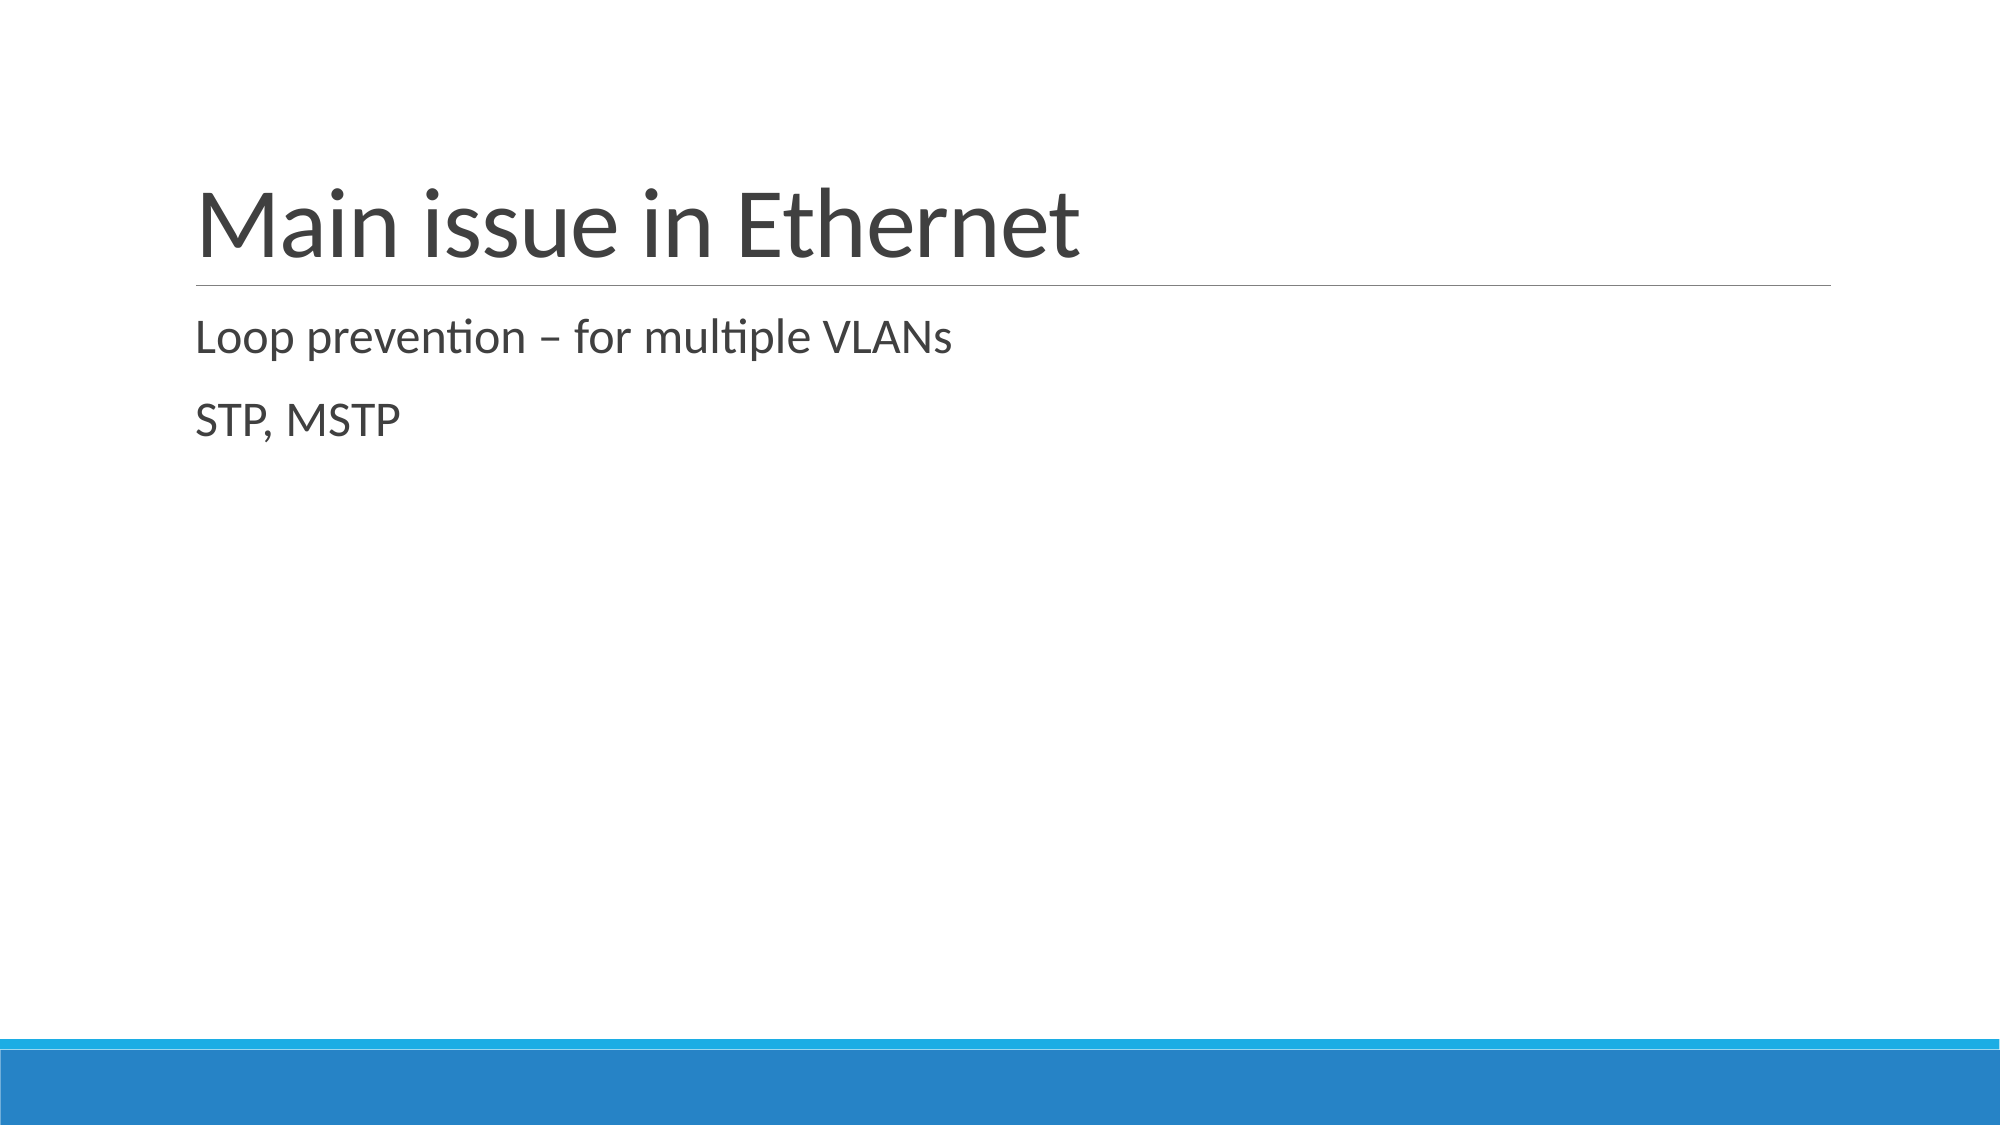

# Main issue in Ethernet
Loop prevention – for multiple VLANs
STP, MSTP